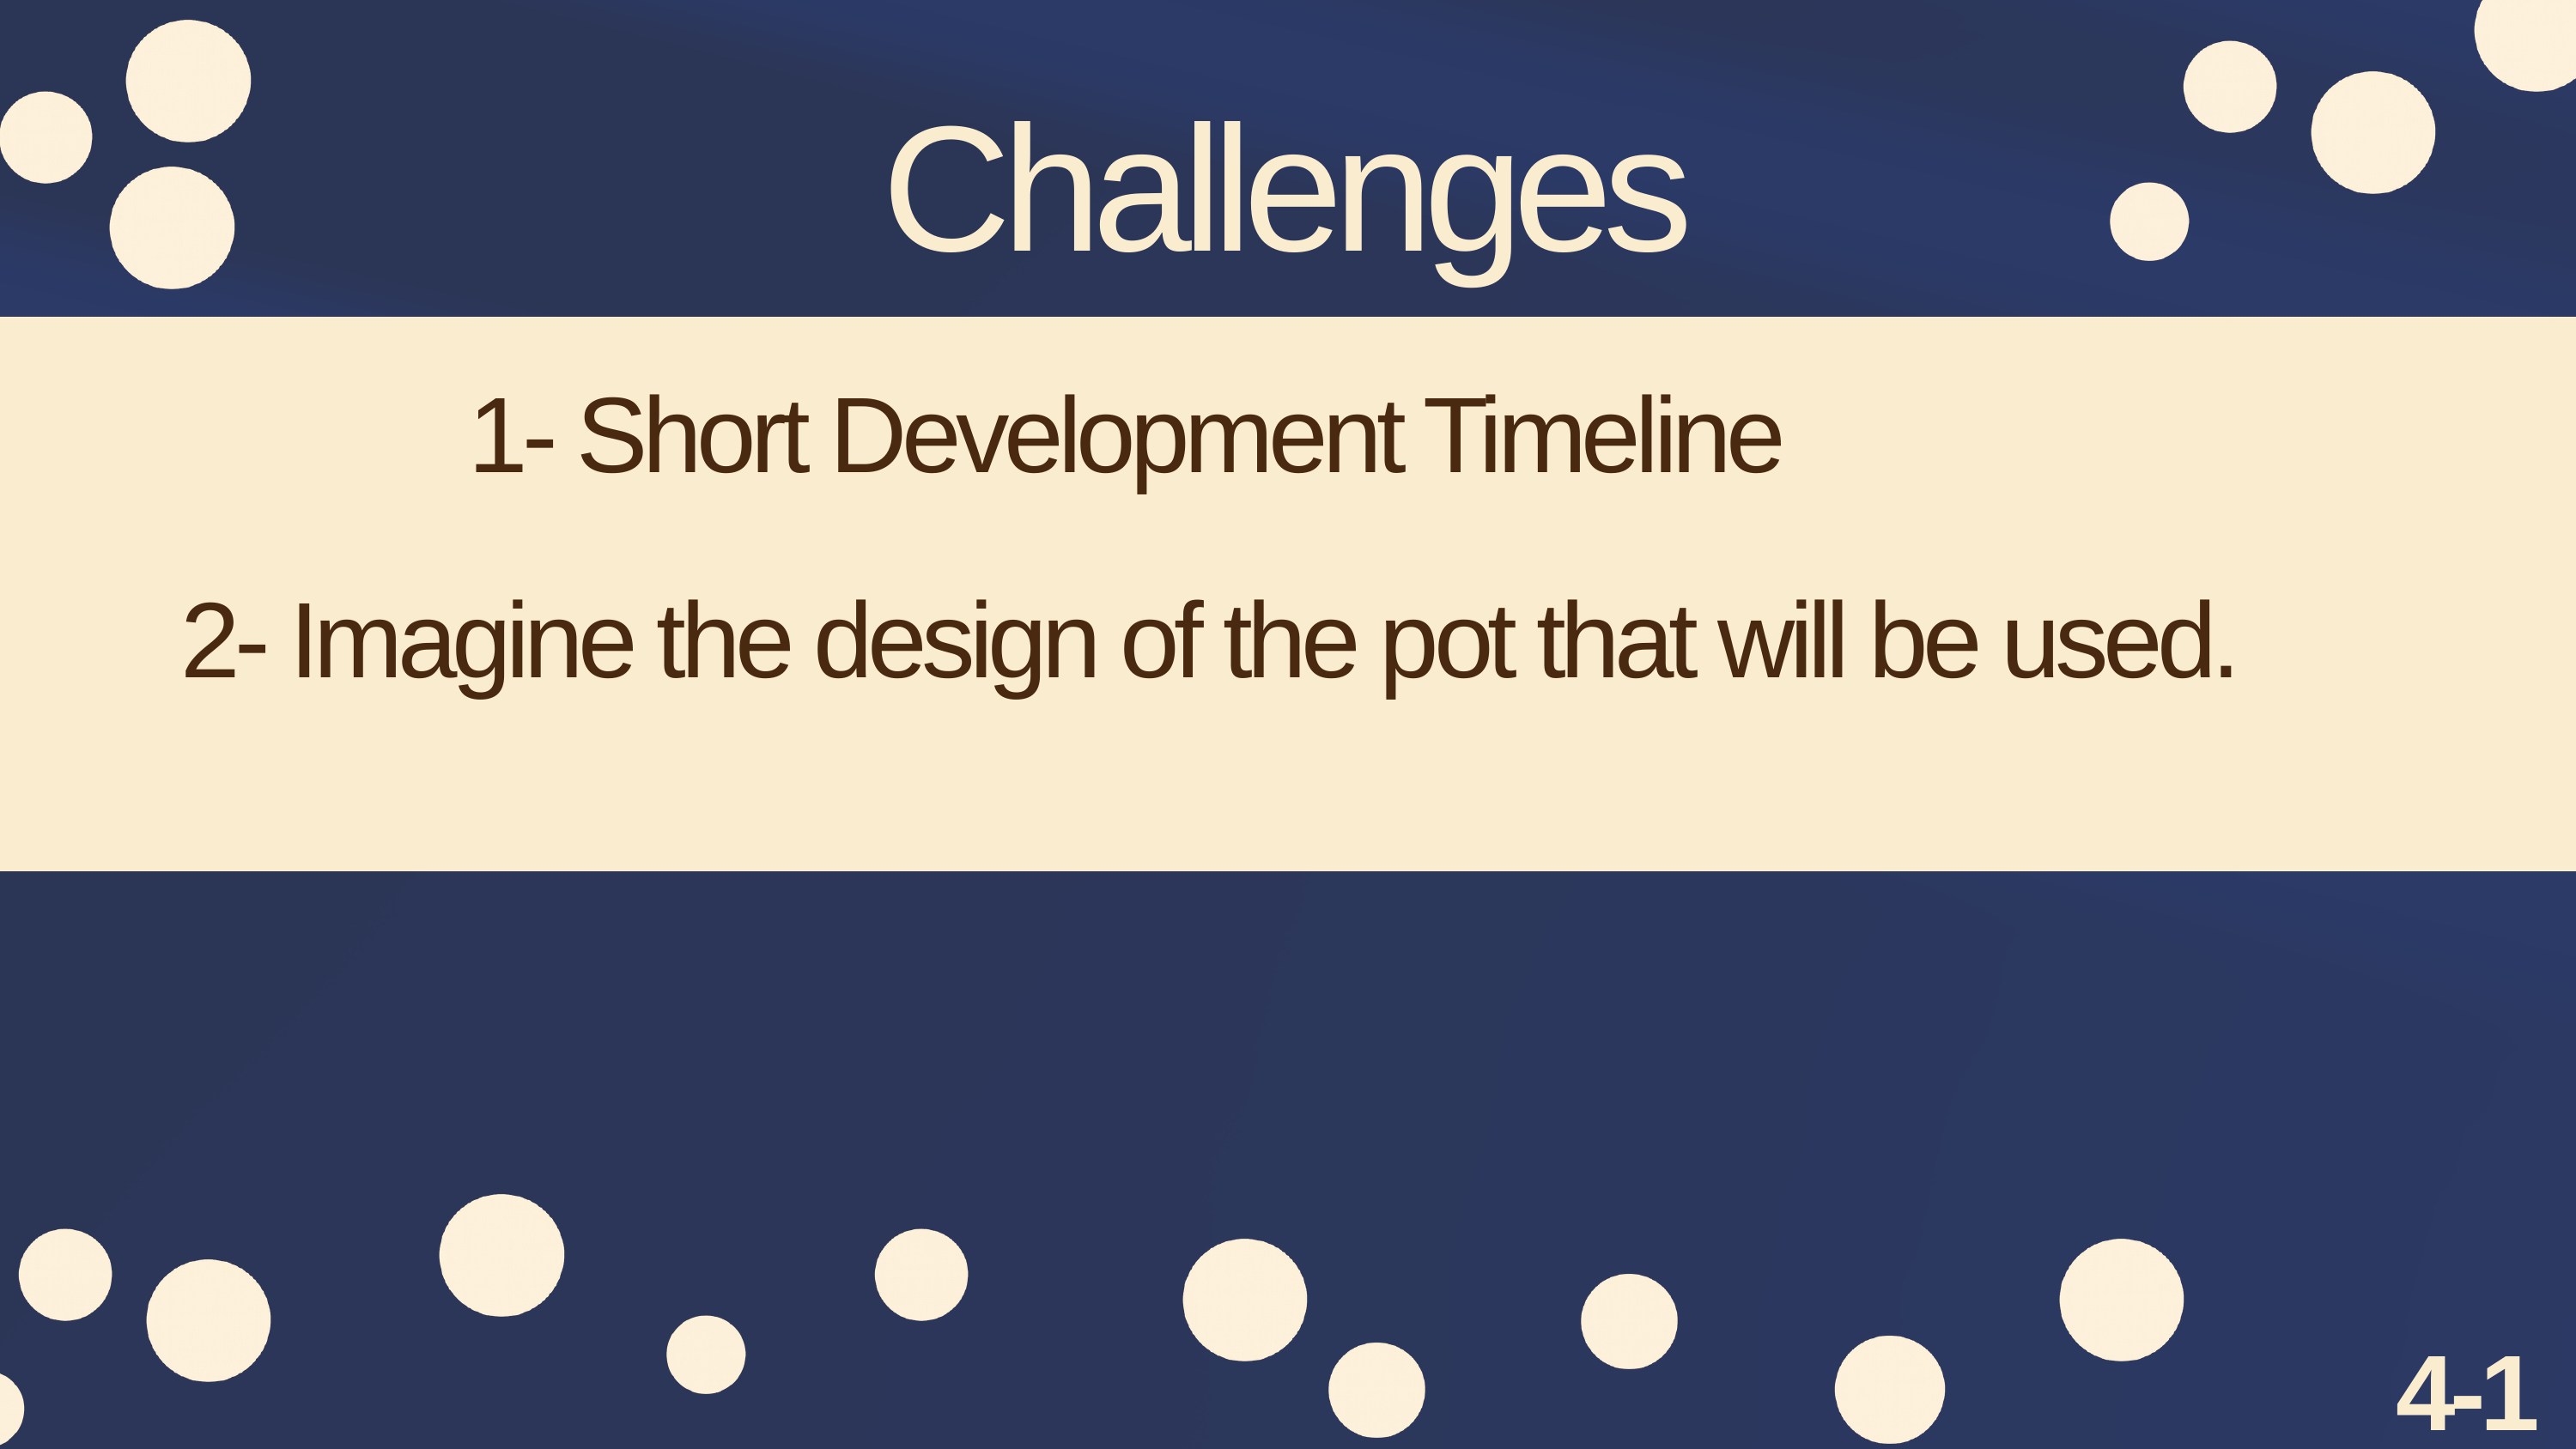

Challenges

1- Short Development Timeline
2- Imagine the design of the pot that will be used.

4-1